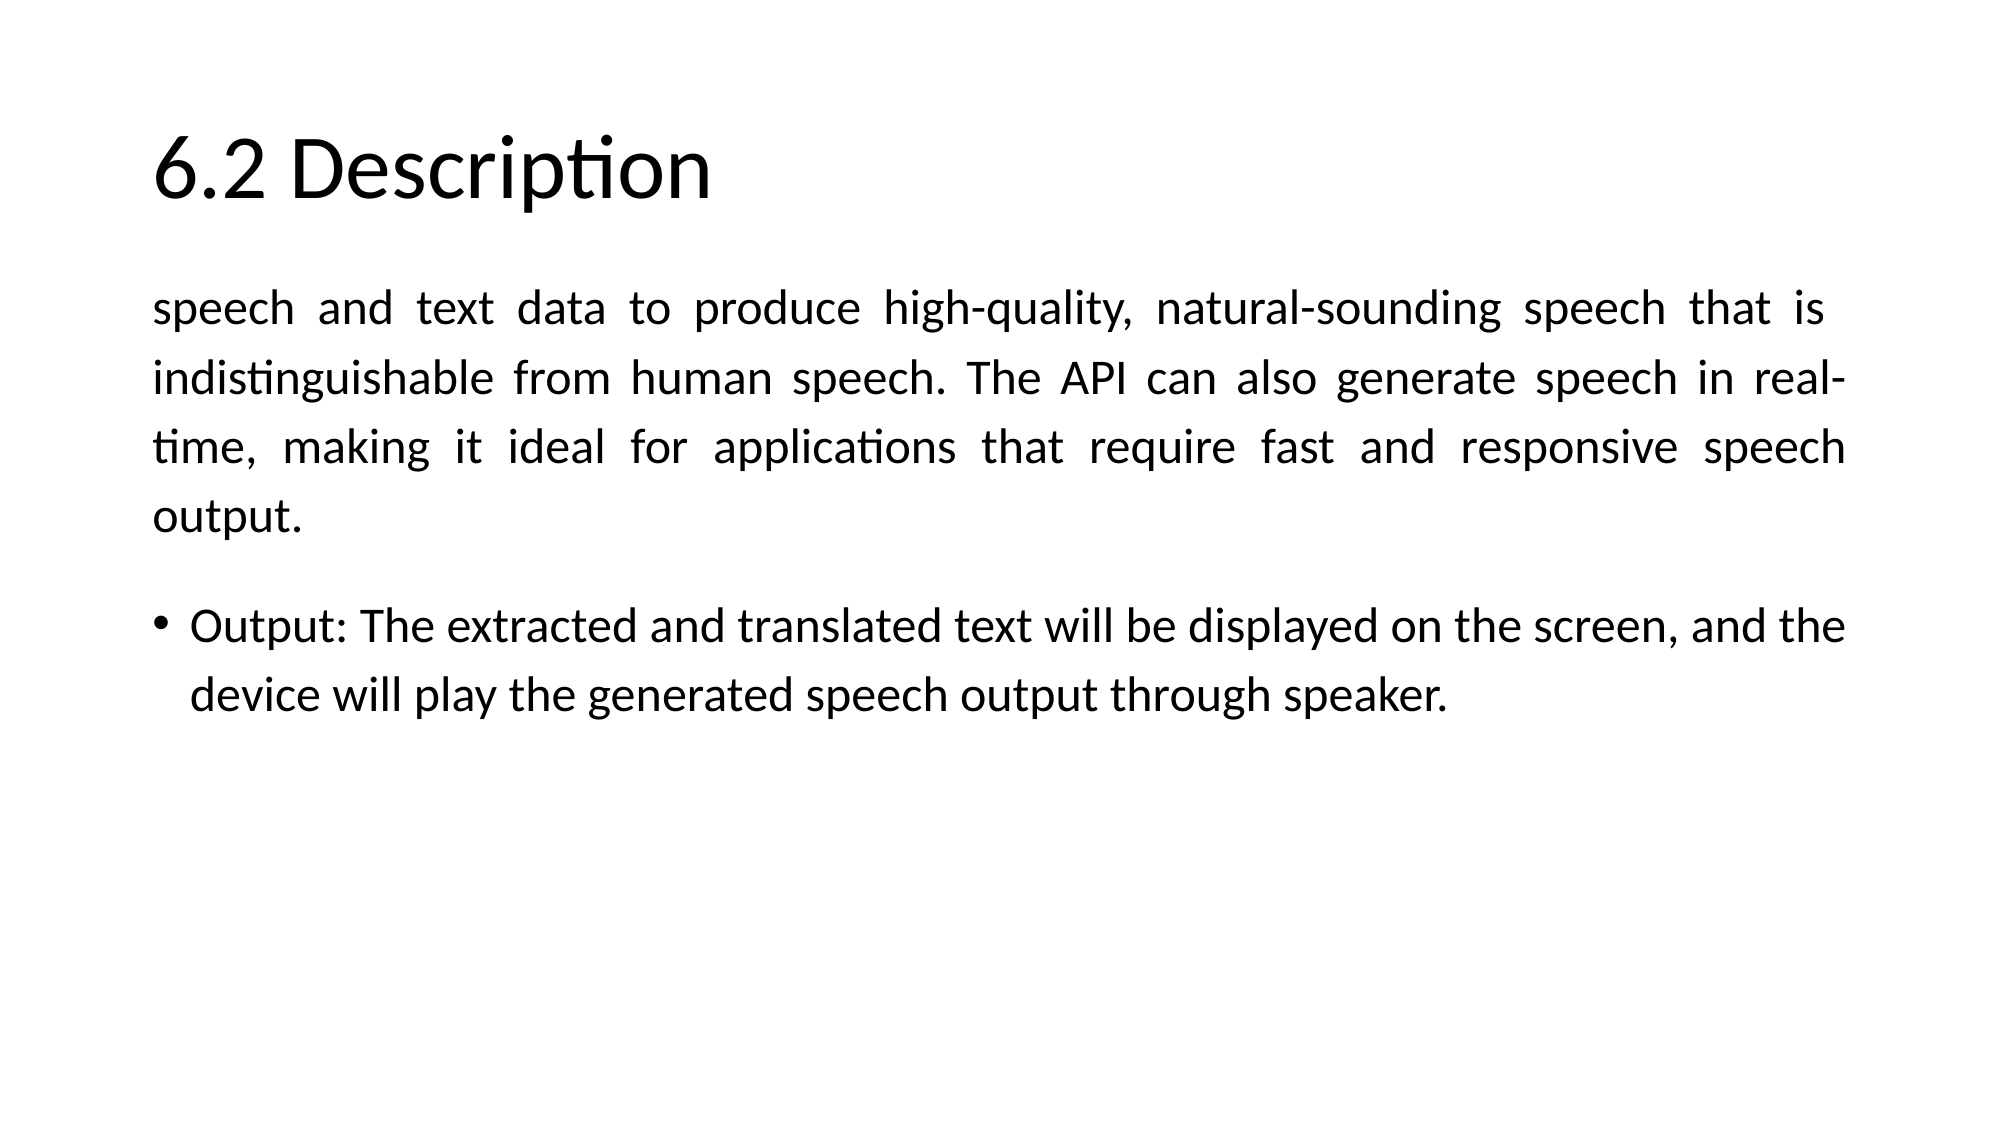

# 6.2 Description
speech and text data to produce high-quality, natural-sounding speech that is  indistinguishable from human speech. The API can also generate speech in real-time, making it ideal for applications that require fast and responsive speech output.
Output: The extracted and translated text will be displayed on the screen, and the device will play the generated speech output through speaker.